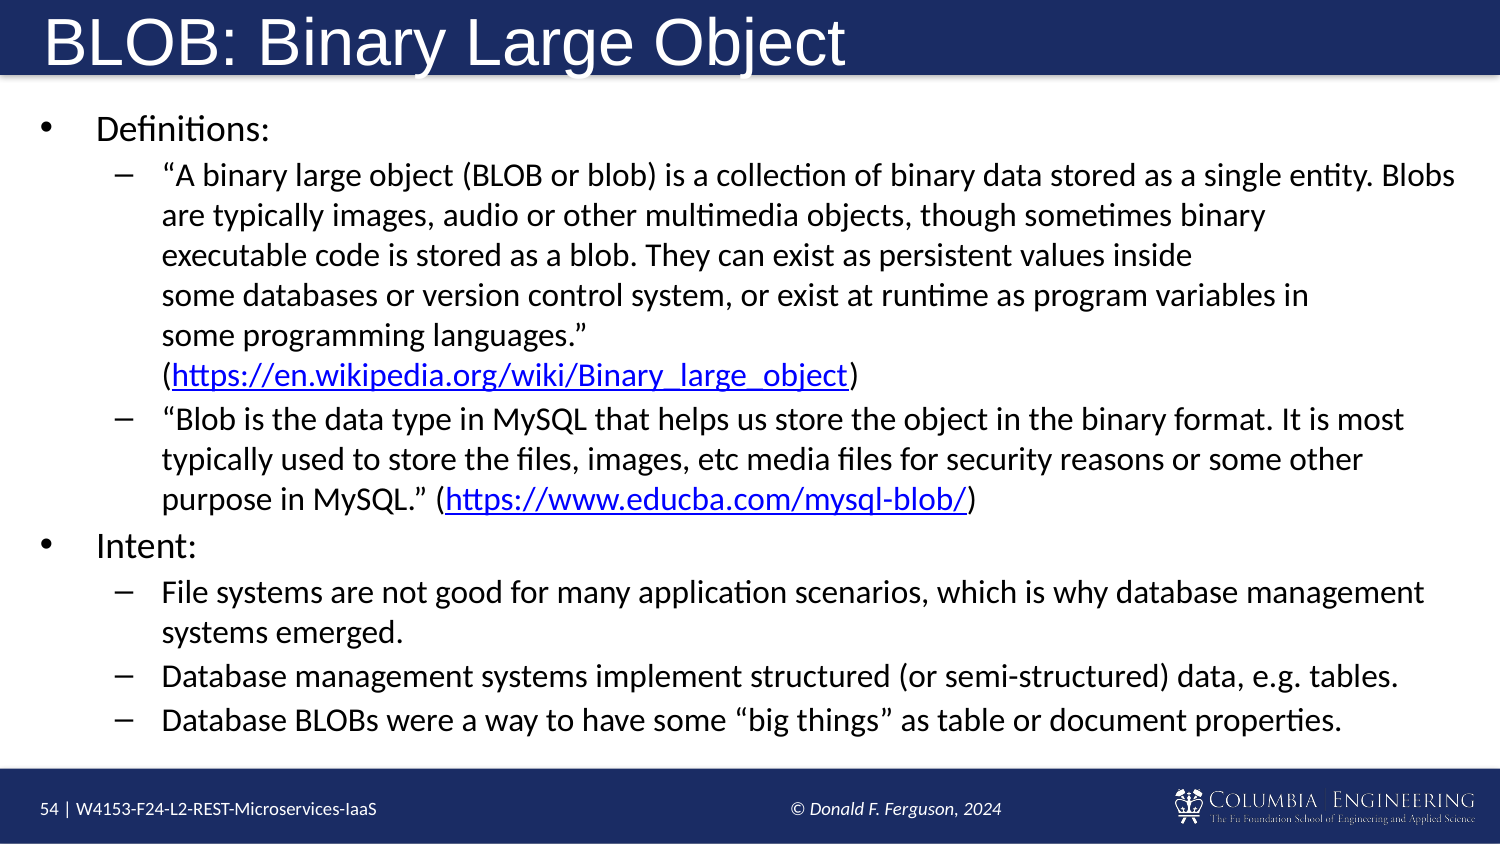

# BLOB: Binary Large Object
Definitions:
“A binary large object (BLOB or blob) is a collection of binary data stored as a single entity. Blobs are typically images, audio or other multimedia objects, though sometimes binary executable code is stored as a blob. They can exist as persistent values inside some databases or version control system, or exist at runtime as program variables in some programming languages.”
(https://en.wikipedia.org/wiki/Binary_large_object)
“Blob is the data type in MySQL that helps us store the object in the binary format. It is most typically used to store the files, images, etc media files for security reasons or some other purpose in MySQL.” (https://www.educba.com/mysql-blob/)
Intent:
File systems are not good for many application scenarios, which is why database management systems emerged.
Database management systems implement structured (or semi-structured) data, e.g. tables.
Database BLOBs were a way to have some “big things” as table or document properties.